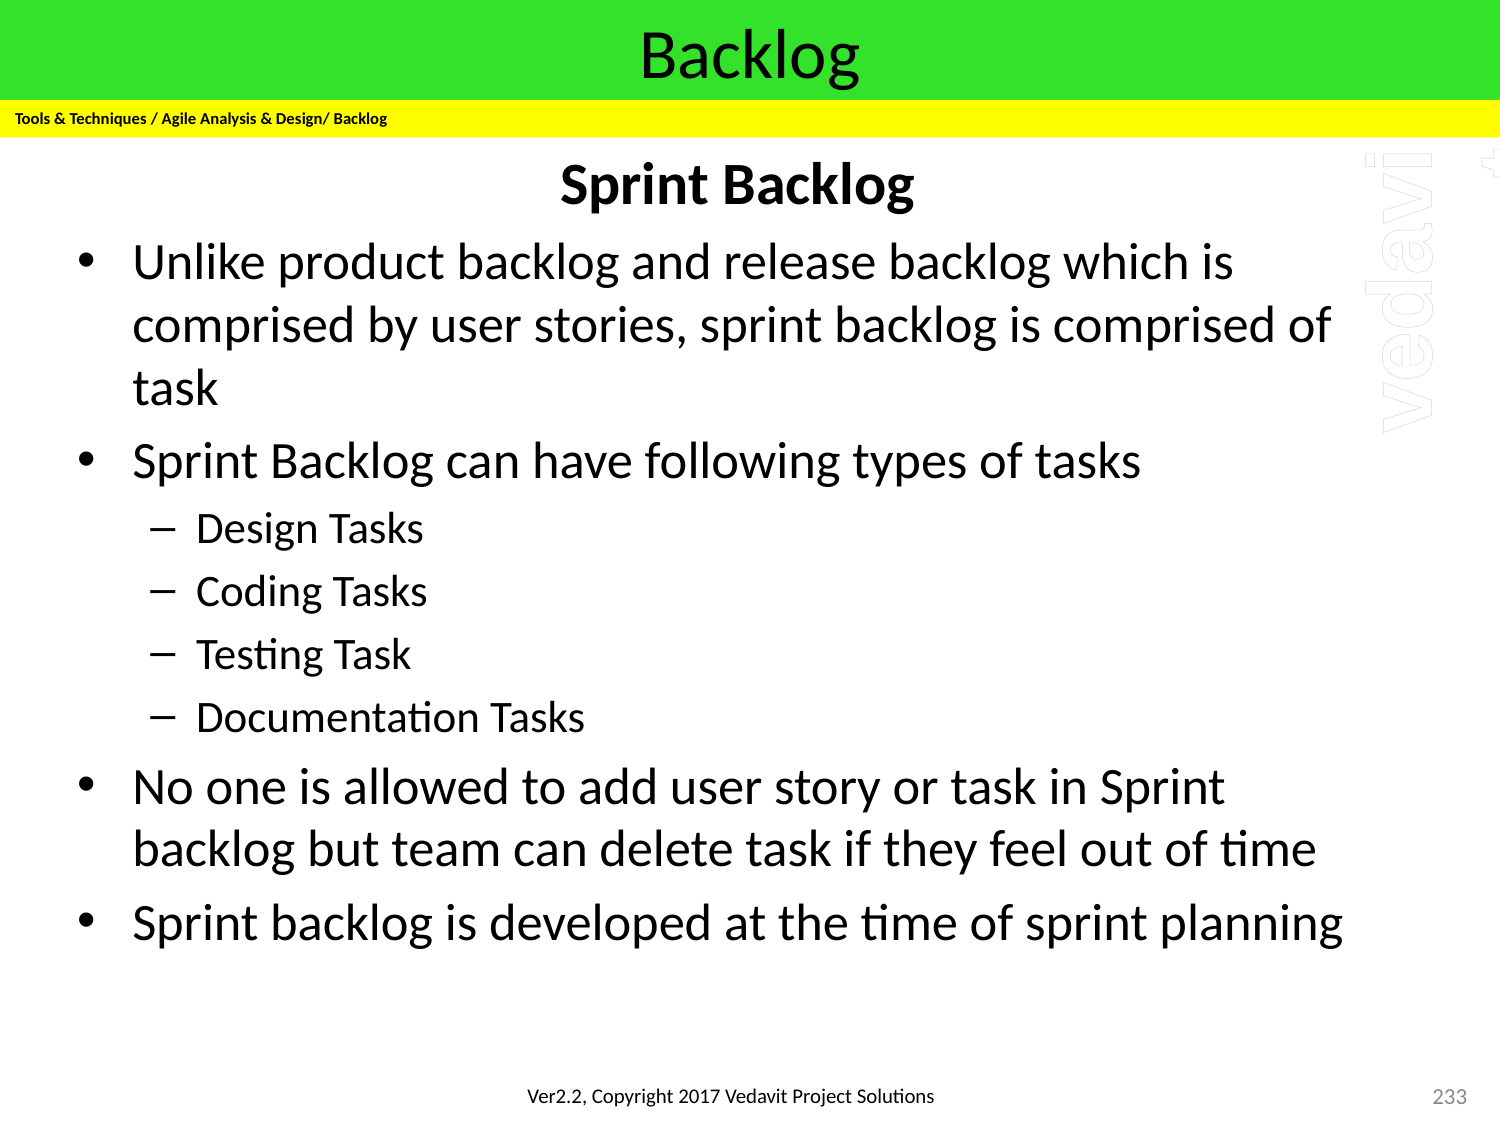

# Backlog
Tools & Techniques / Agile Analysis & Design/ Backlog
Sprint Backlog
Unlike product backlog and release backlog which is comprised by user stories, sprint backlog is comprised of task
Sprint Backlog can have following types of tasks
Design Tasks
Coding Tasks
Testing Task
Documentation Tasks
No one is allowed to add user story or task in Sprint backlog but team can delete task if they feel out of time
Sprint backlog is developed at the time of sprint planning
233